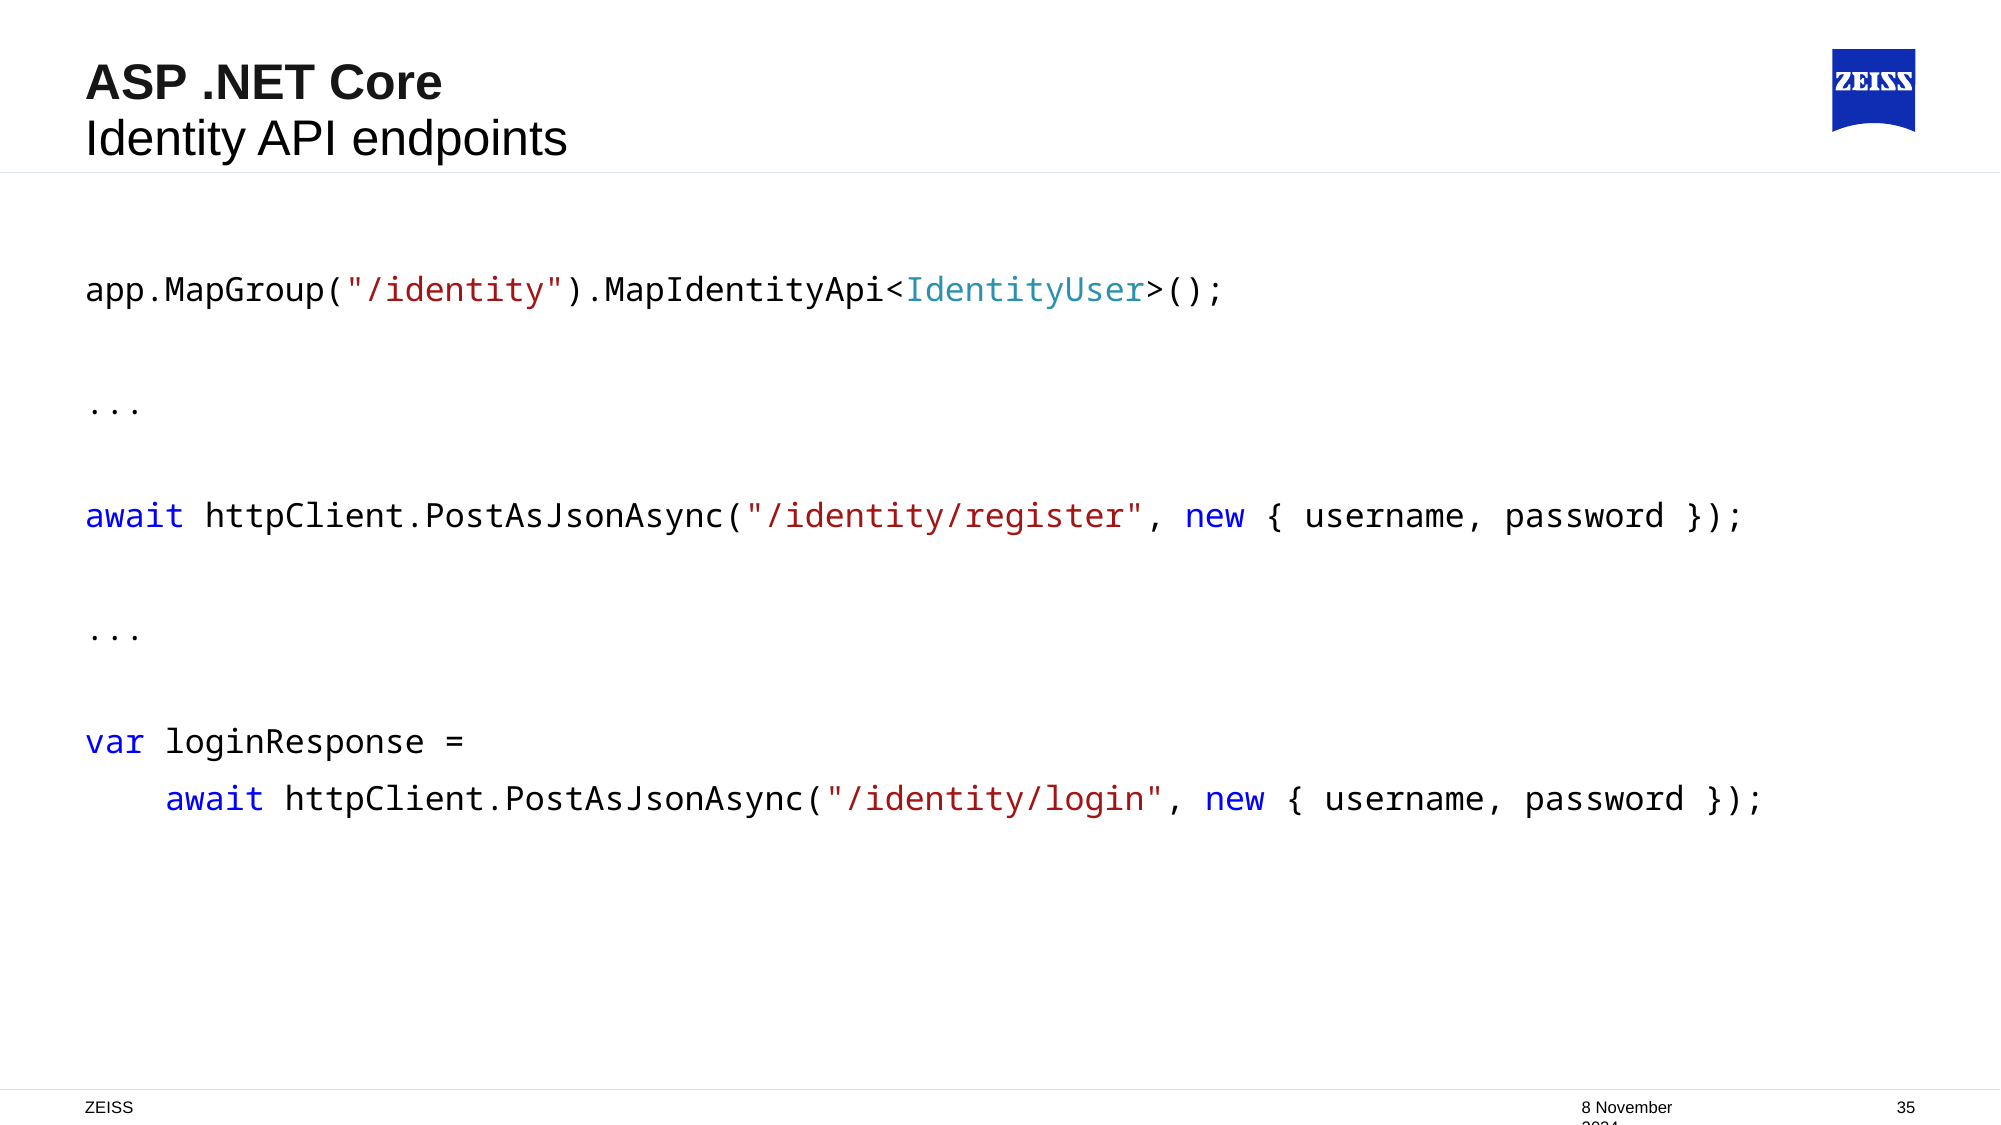

# ASP .NET Core
Identity API endpoints
app.MapGroup("/identity").MapIdentityApi<IdentityUser>();

...

await httpClient.PostAsJsonAsync("/identity/register", new { username, password });

...

var loginResponse =
    await httpClient.PostAsJsonAsync("/identity/login", new { username, password });
ZEISS
8 November 2024
35